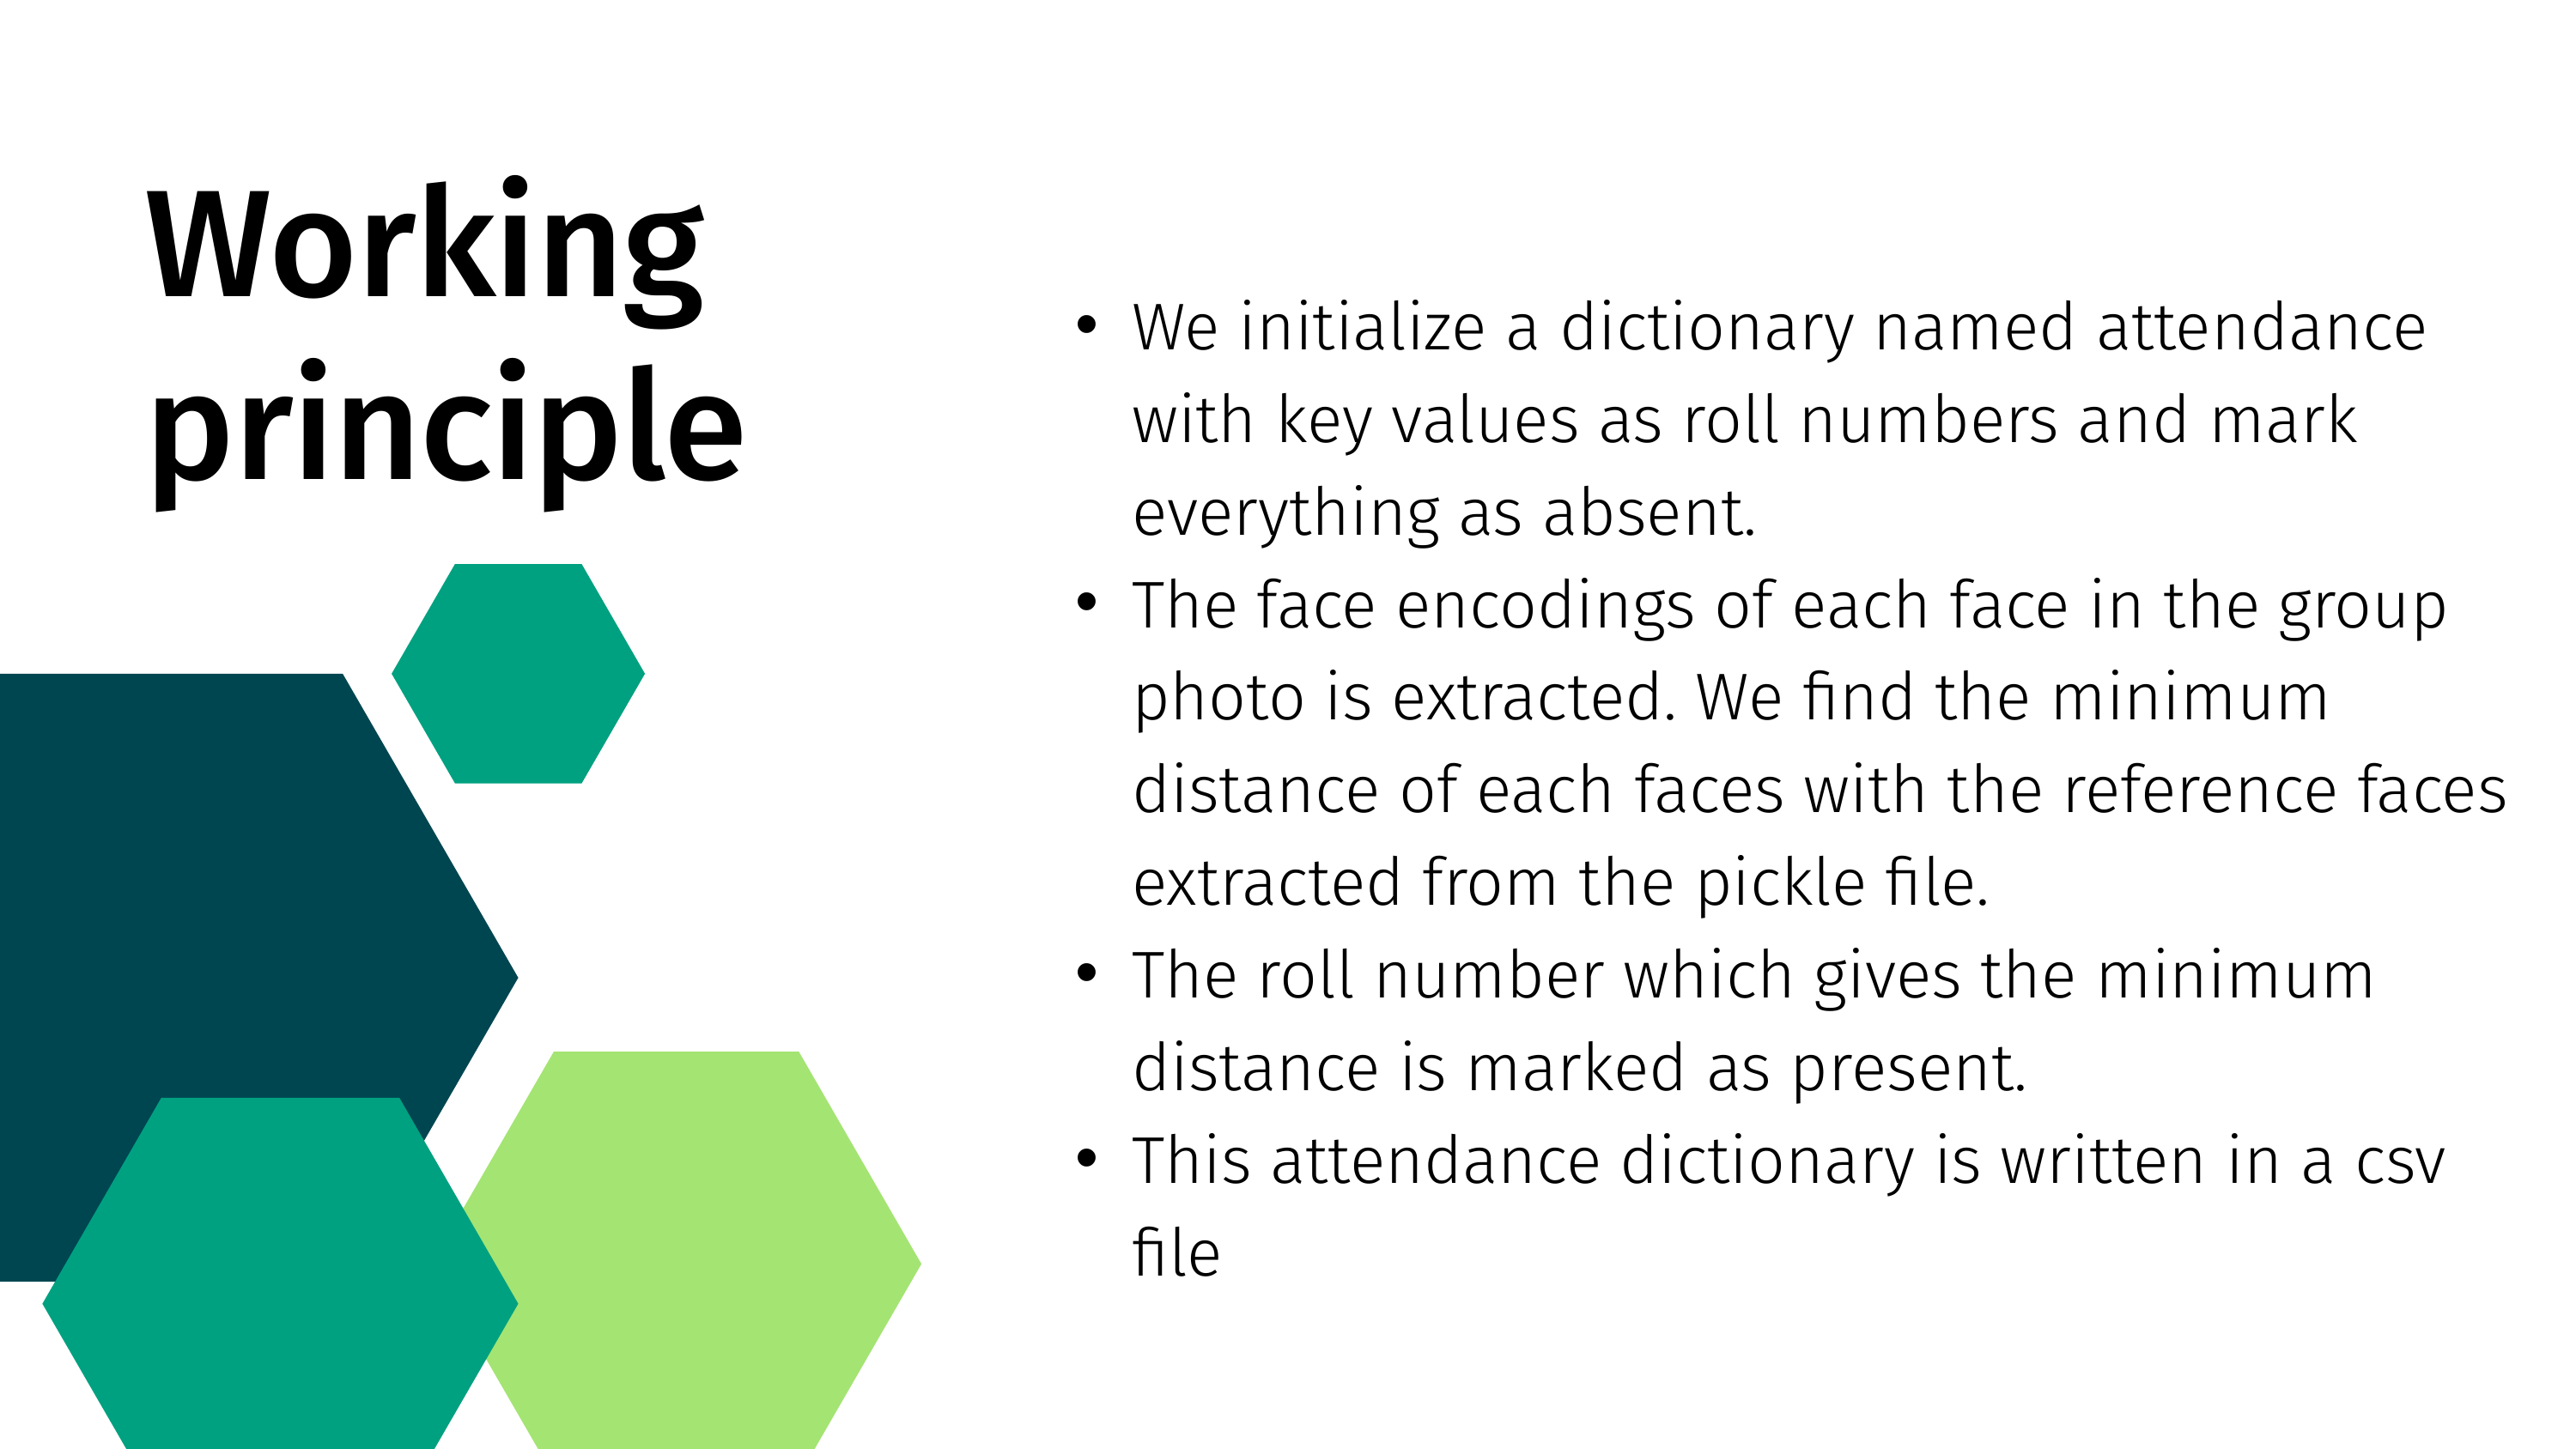

Working principle
We initialize a dictionary named attendance with key values as roll numbers and mark everything as absent.
The face encodings of each face in the group photo is extracted. We find the minimum distance of each faces with the reference faces extracted from the pickle file.
The roll number which gives the minimum distance is marked as present.
This attendance dictionary is written in a csv file